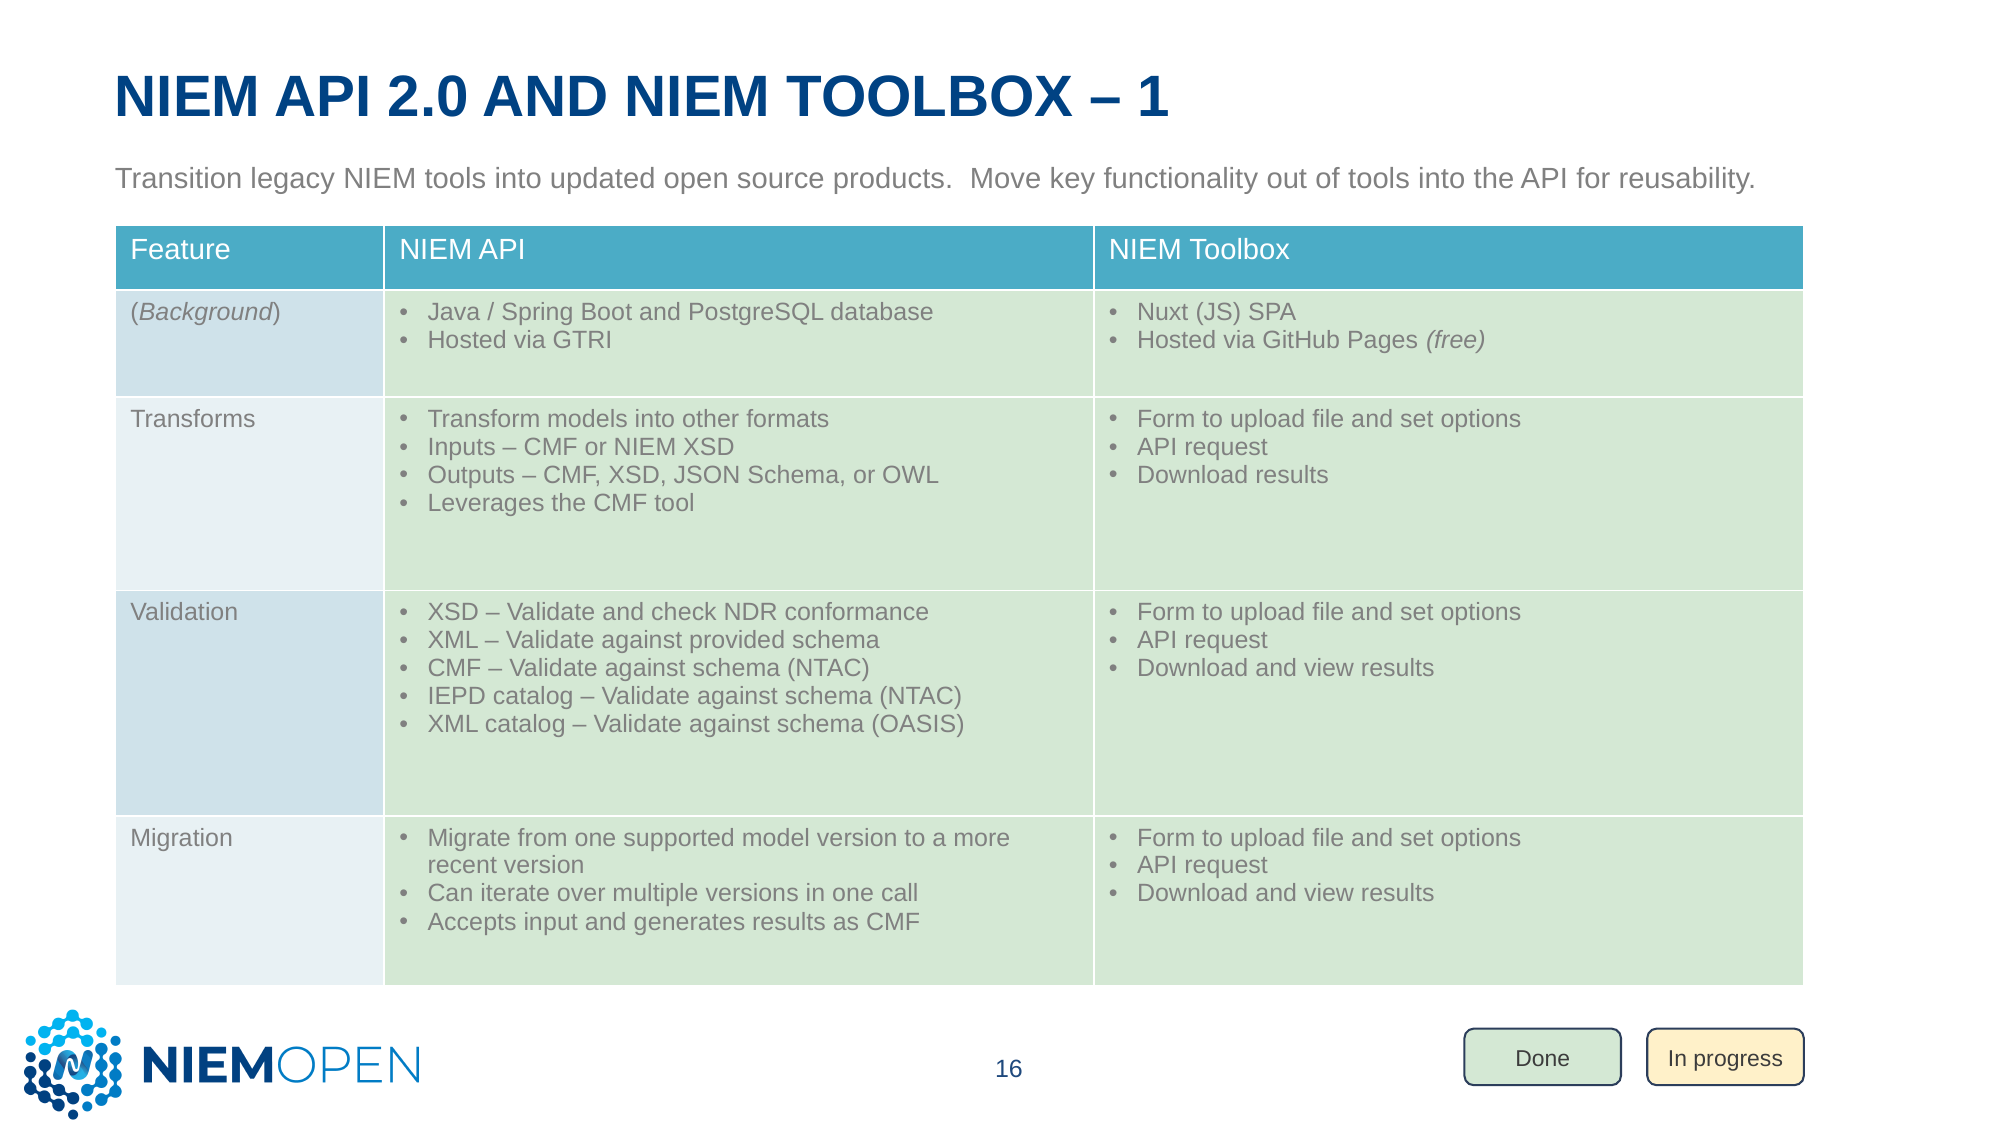

# Niem API 2.0 and NIEM Toolbox – 1
Transition legacy NIEM tools into updated open source products.  Move key functionality out of tools into the API for reusability.

| Feature | NIEM API | NIEM Toolbox |
| --- | --- | --- |
| (Background) | Java / Spring Boot and PostgreSQL database Hosted via GTRI | Nuxt (JS) SPA Hosted via GitHub Pages (free) |
| Transforms | Transform models into other formats Inputs – CMF or NIEM XSD Outputs – CMF, XSD, JSON Schema, or OWL Leverages the CMF tool | Form to upload file and set options API request Download results |
| Validation | XSD – Validate and check NDR conformance XML – Validate against provided schema CMF – Validate against schema (NTAC) IEPD catalog – Validate against schema (NTAC) XML catalog – Validate against schema (OASIS) | Form to upload file and set options API request Download and view results |
| Migration | Migrate from one supported model version to a more recent version Can iterate over multiple versions in one call Accepts input and generates results as CMF | Form to upload file and set options API request Download and view results |
Done
In progress
16